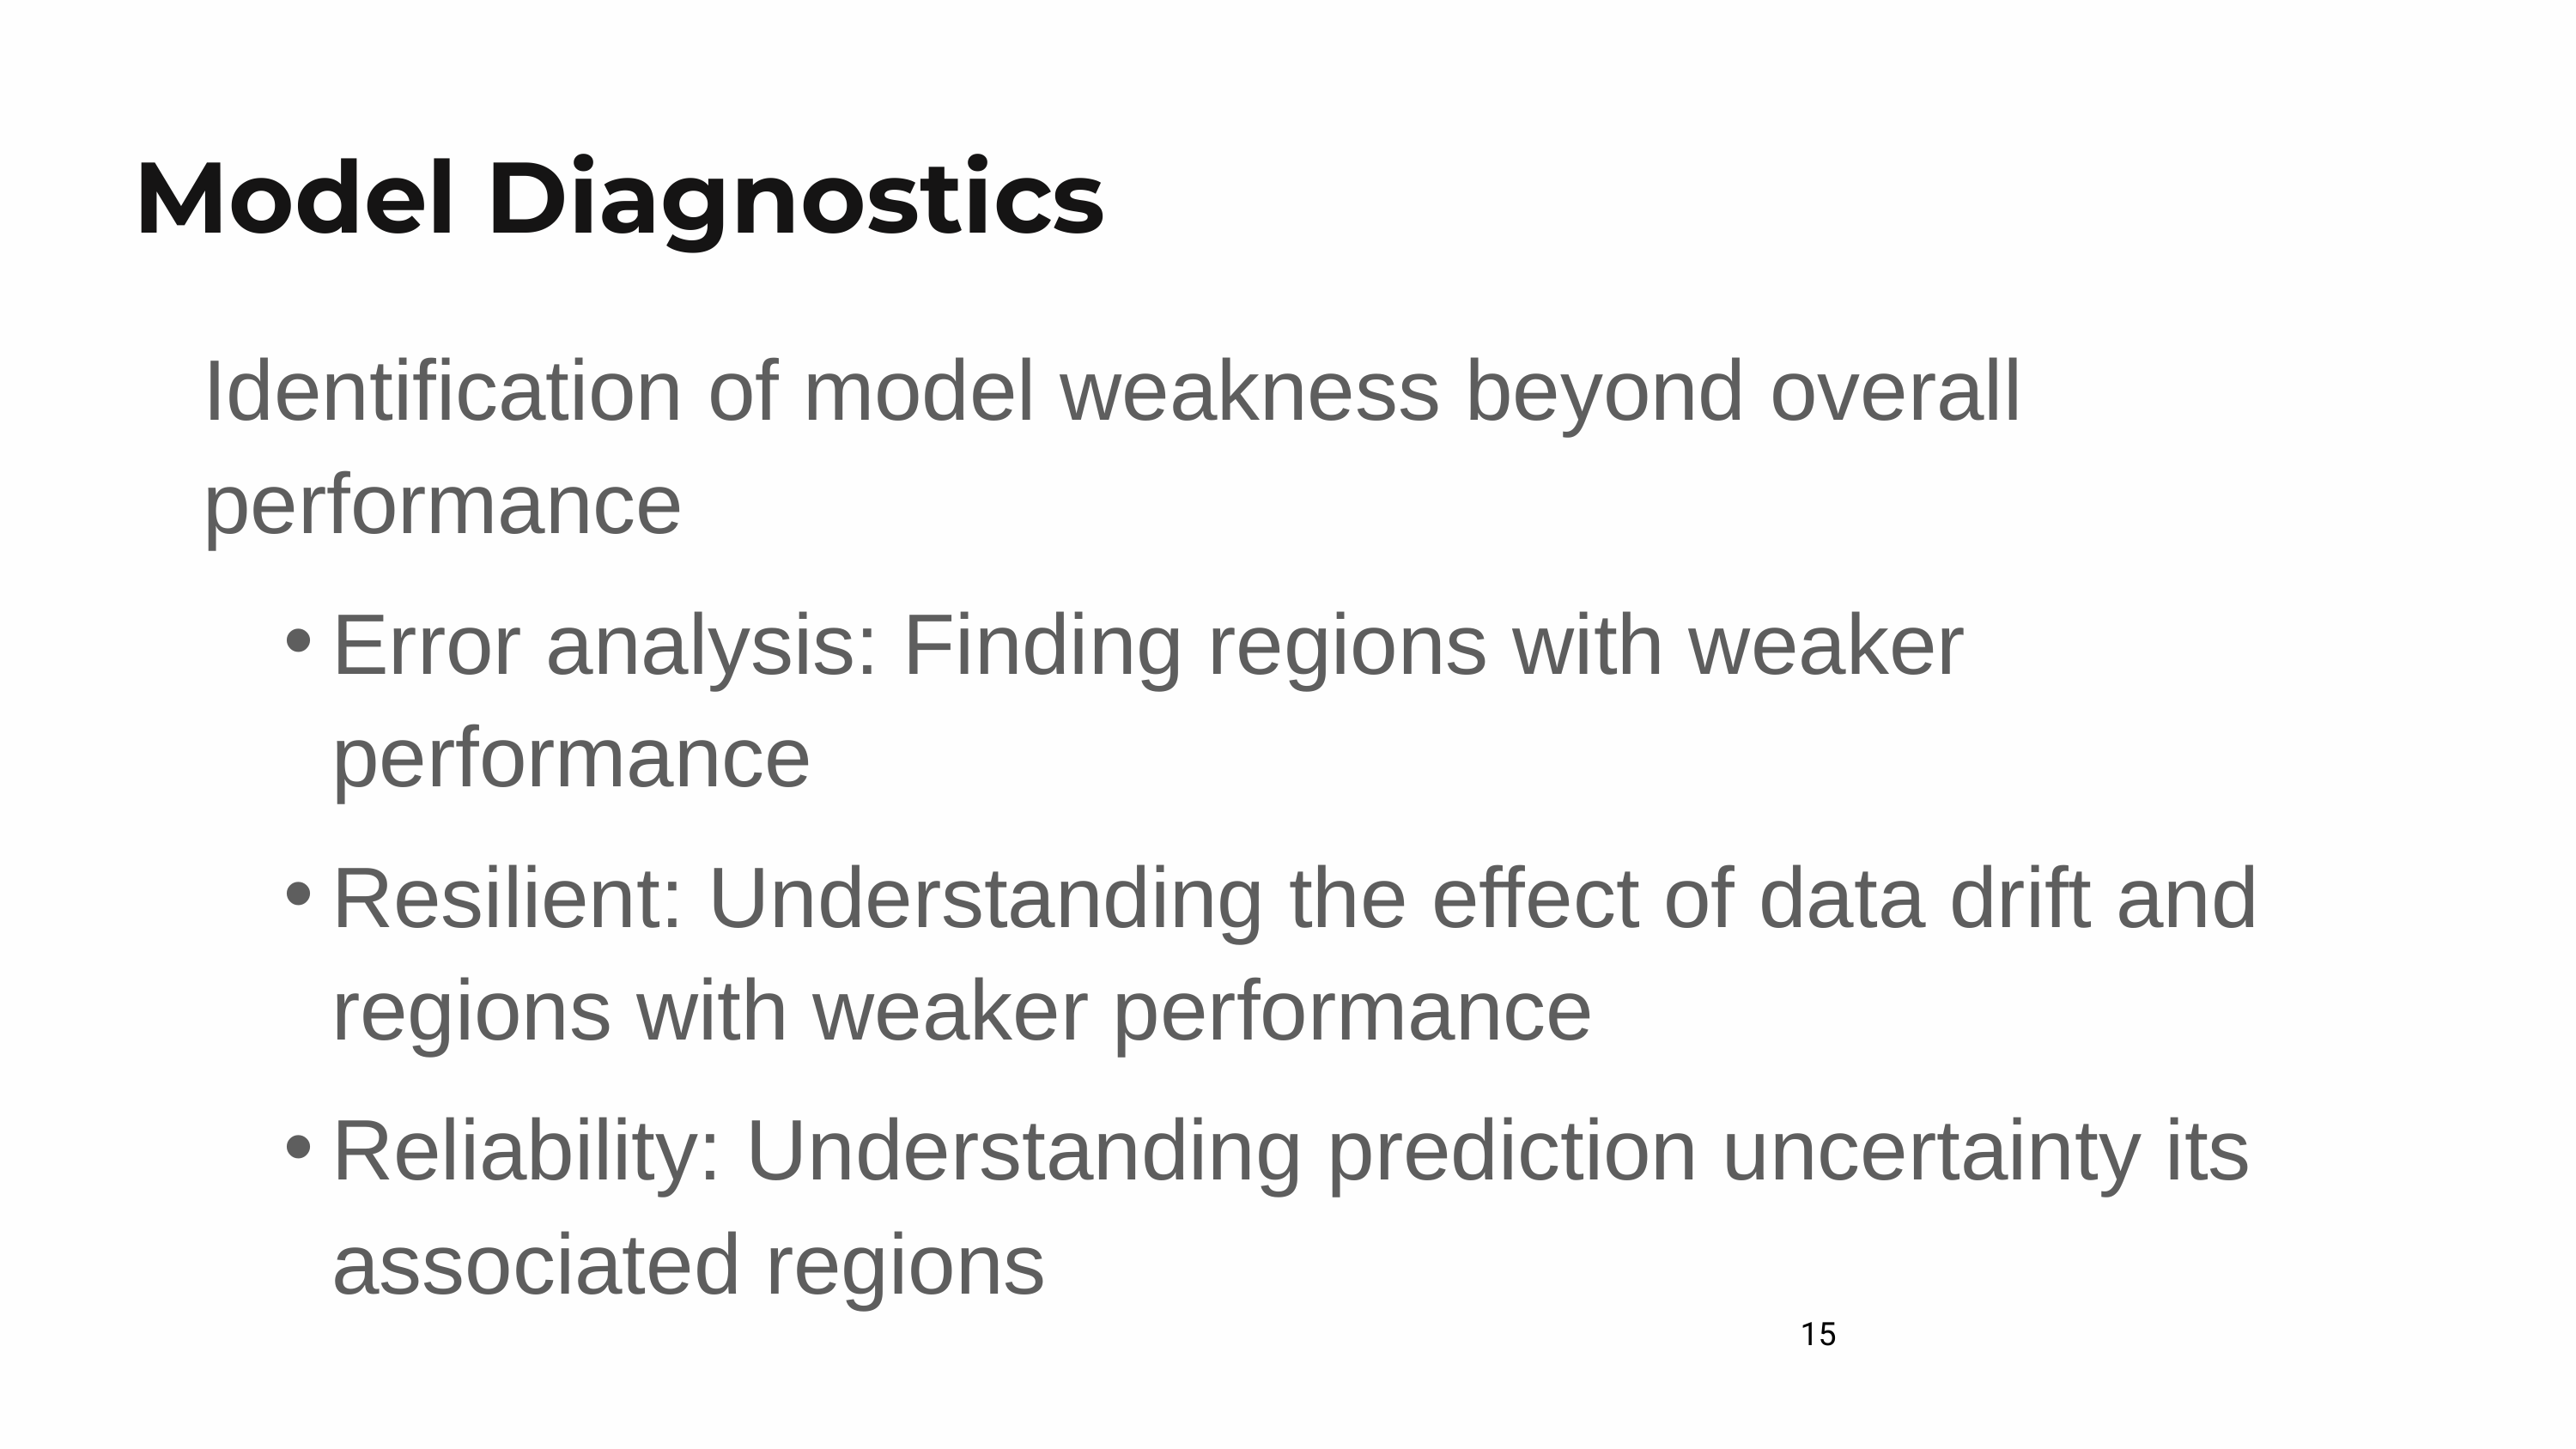

15
# Model Diagnostics
Identification of model weakness beyond overall performance
Error analysis: Finding regions with weaker performance
Resilient: Understanding the effect of data drift and regions with weaker performance
Reliability: Understanding prediction uncertainty its associated regions